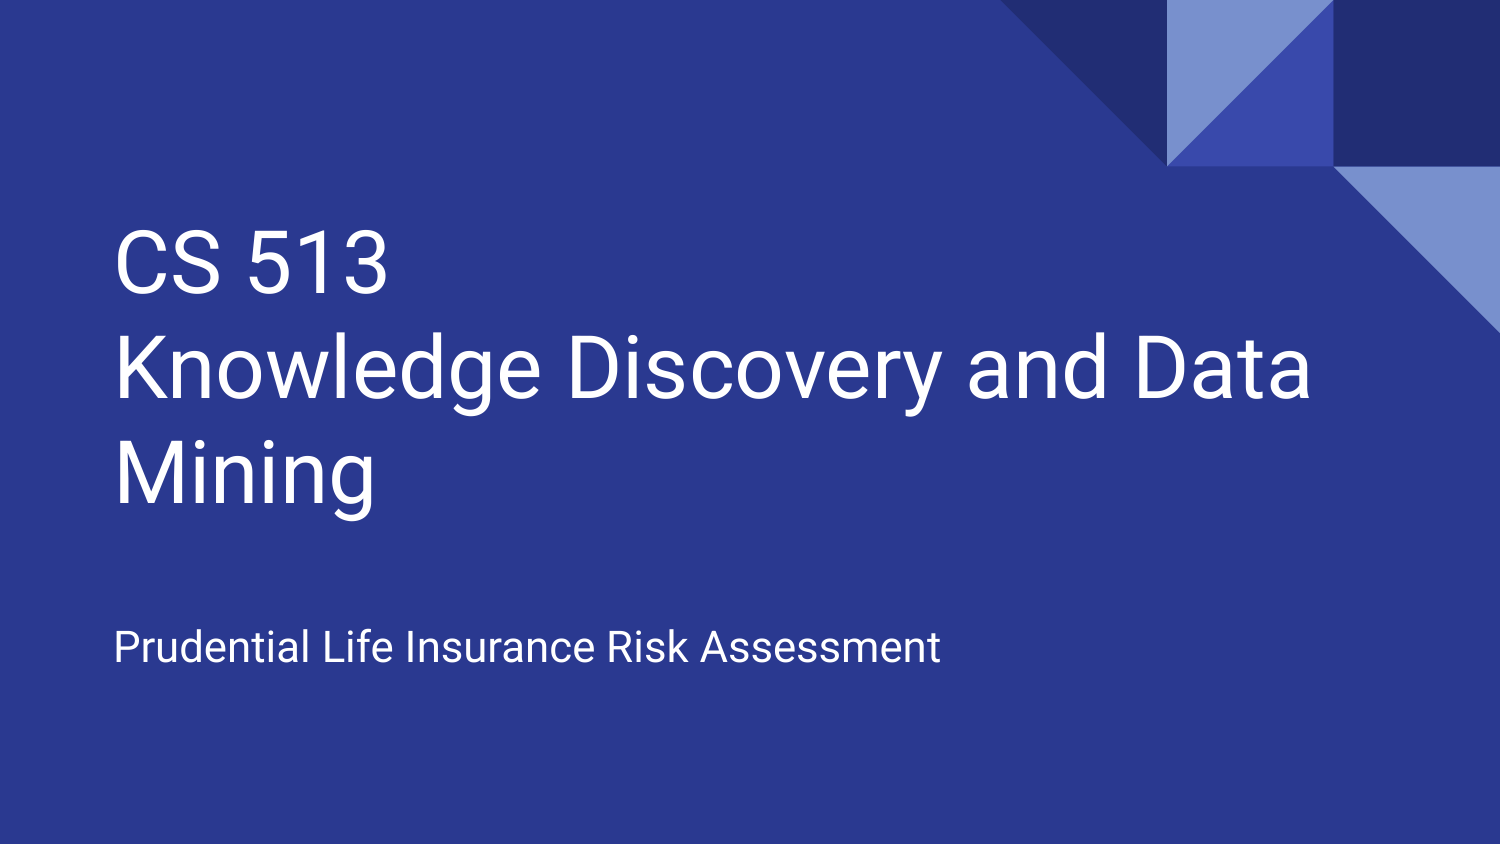

# CS 513 Knowledge Discovery and Data Mining
Prudential Life Insurance Risk Assessment